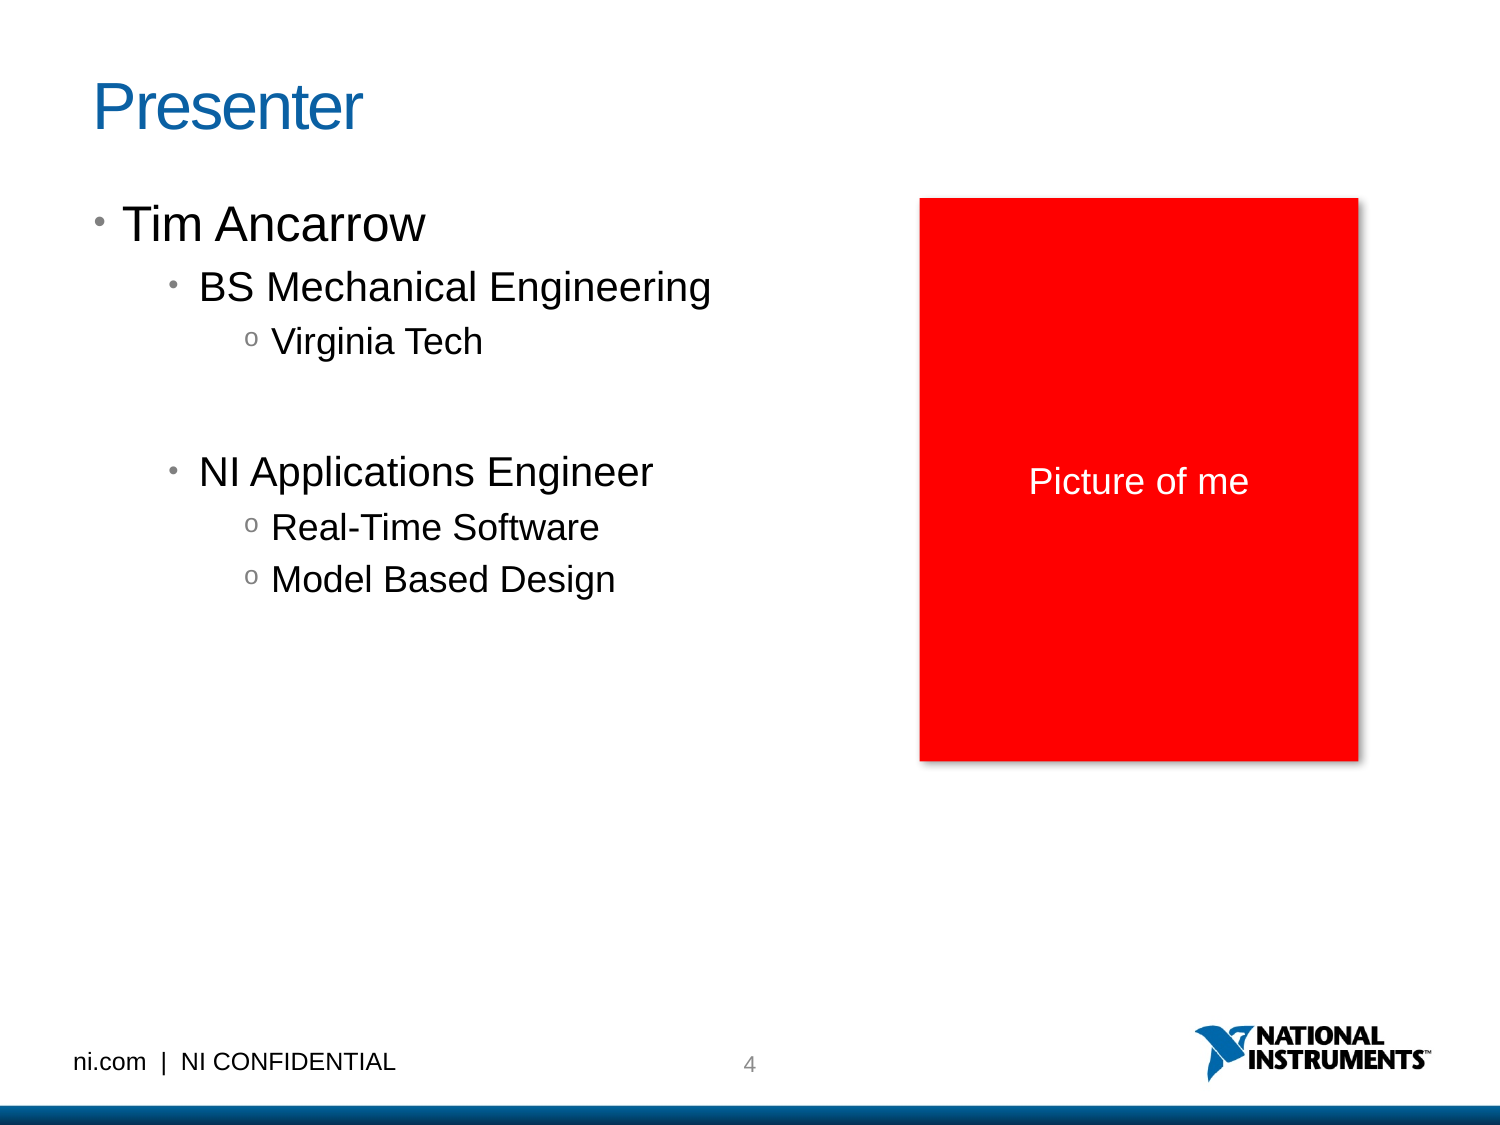

# Presenter
Tim Ancarrow
BS Mechanical Engineering
Virginia Tech

NI Applications Engineer
Real-Time Software
Model Based Design
Picture of me